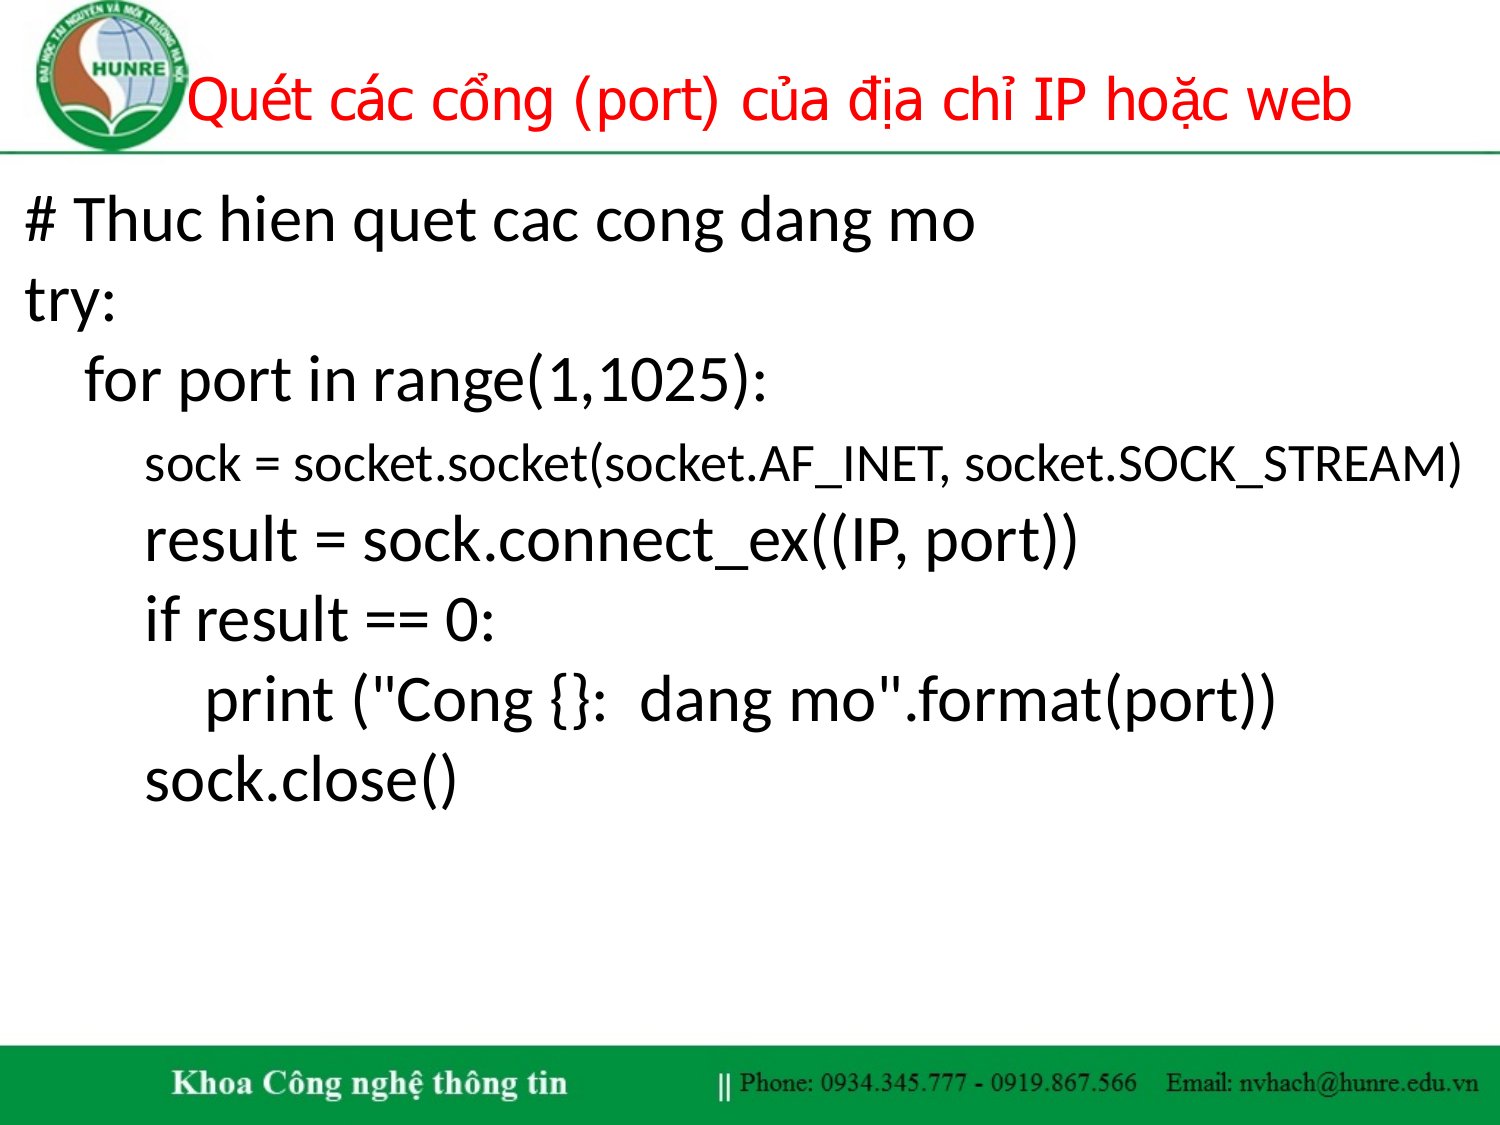

# Quét các cổng (port) của địa chỉ IP hoặc web
# Thuc hien quet cac cong dang mo
try:
    for port in range(1,1025):
        sock = socket.socket(socket.AF_INET, socket.SOCK_STREAM)
        result = sock.connect_ex((IP, port))
        if result == 0:
            print ("Cong {}: 	 dang mo".format(port))
        sock.close()